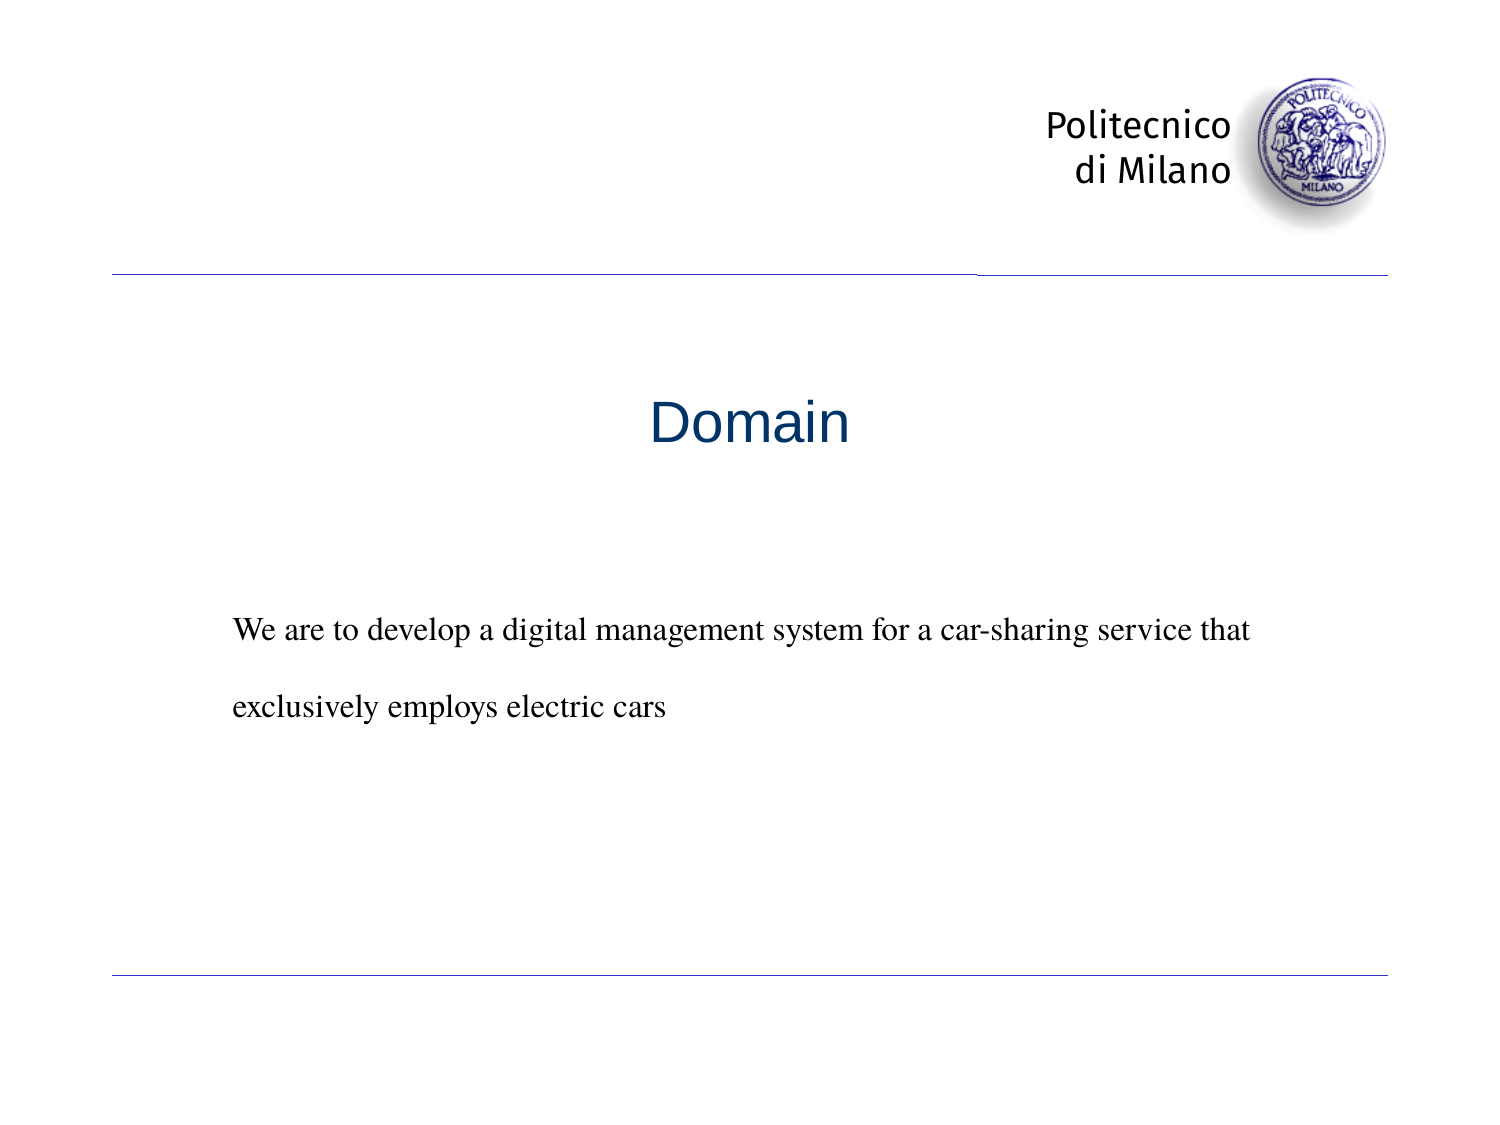

# Domain
We are to develop a digital management system for a car-sharing service that exclusively employs electric cars